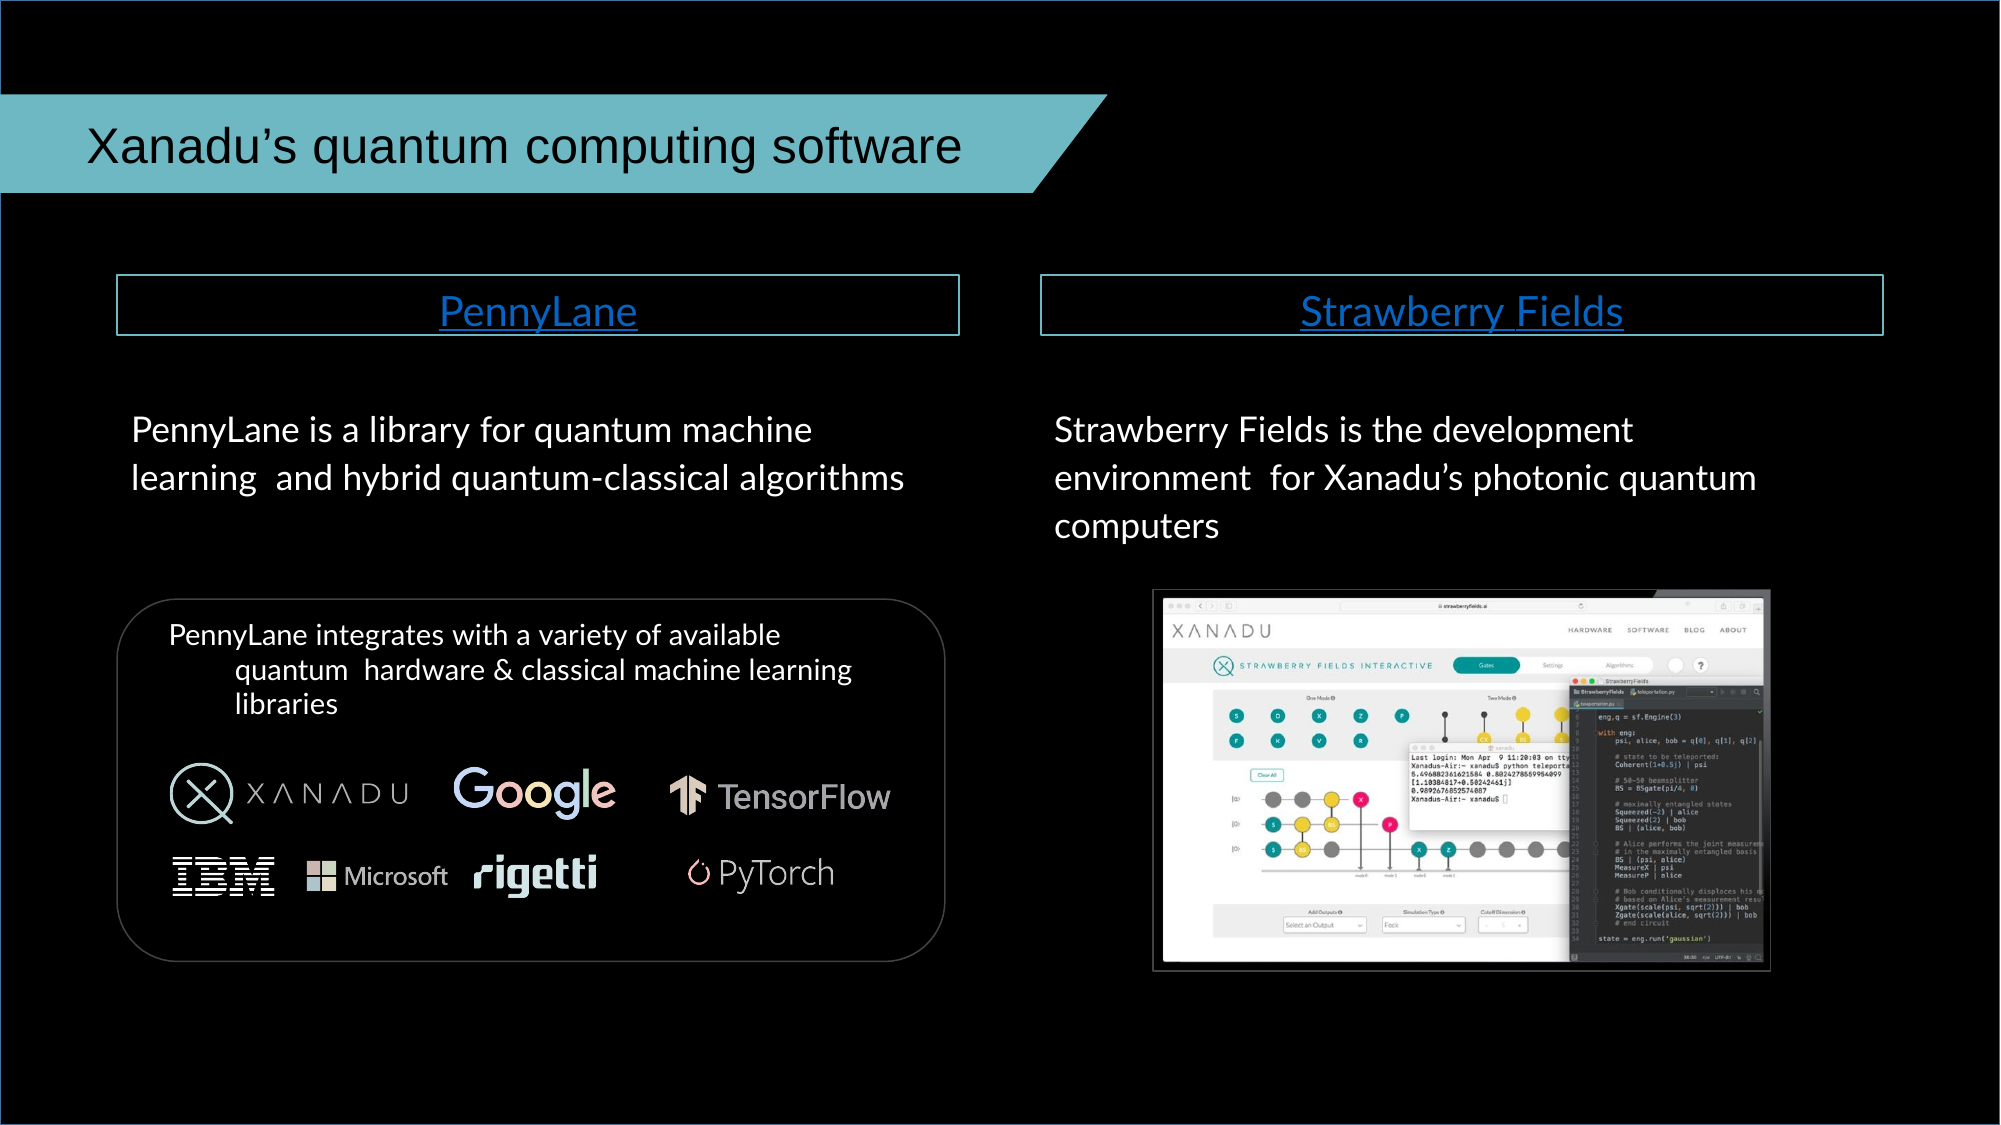

Xanadu’s quantum computing software
PennyLane
Strawberry Fields
PennyLane is a library for quantum machine learning  and hybrid quantum-classical algorithms
Strawberry Fields is the development environment  for Xanadu’s photonic quantum computers

PennyLane integrates with a variety of available quantum  hardware & classical machine learning libraries